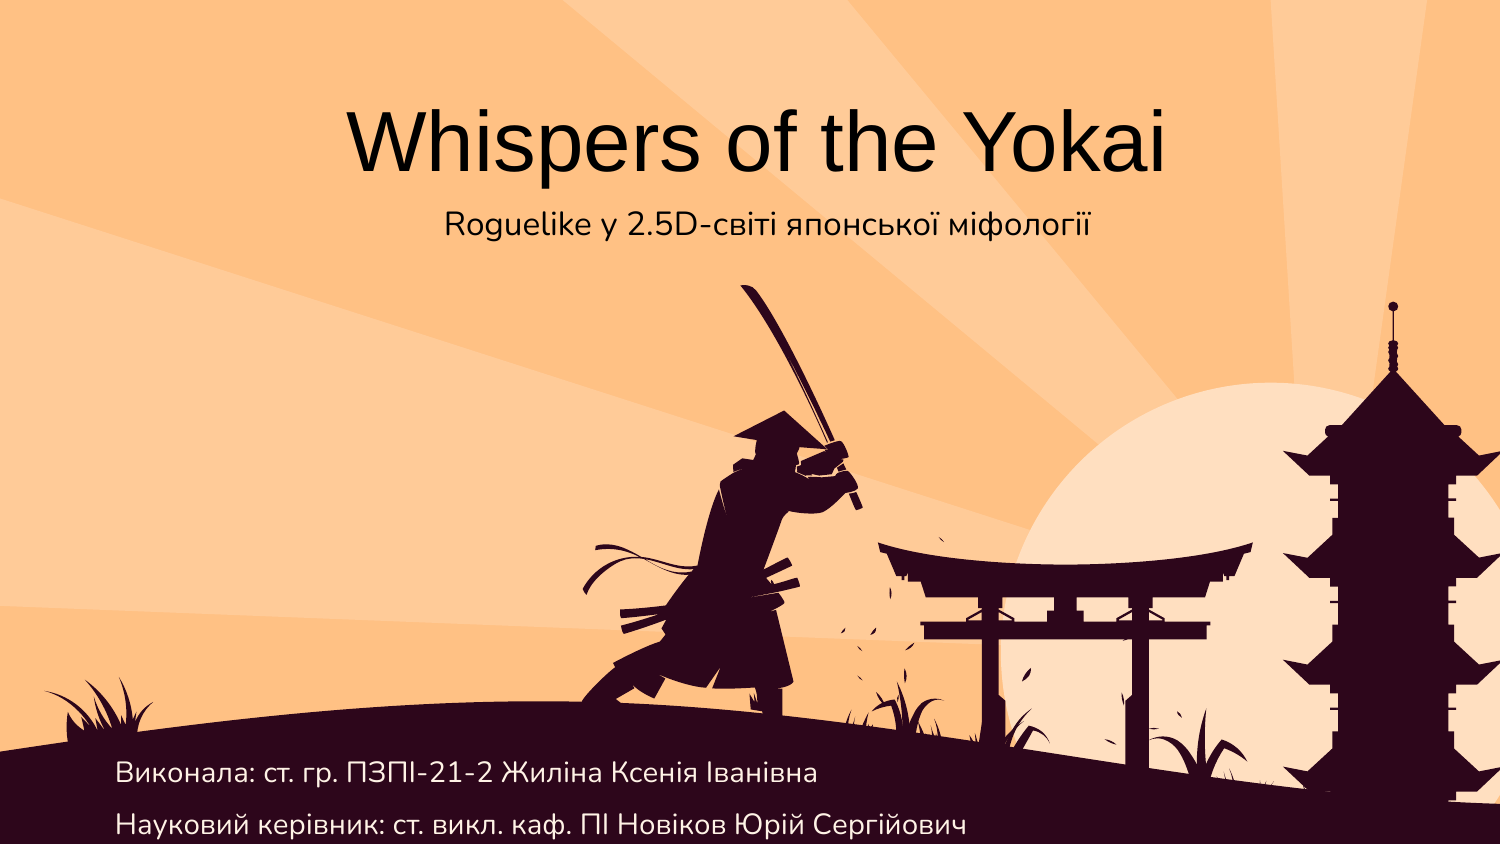

# Whispers of the Yokai
Roguelike у 2.5D-світі японської міфології
Виконала: ст. гр. ПЗПІ-21-2 Жиліна Ксенія Іванівна
Науковий керівник: ст. викл. каф. ПІ Новіков Юрій Сергійович